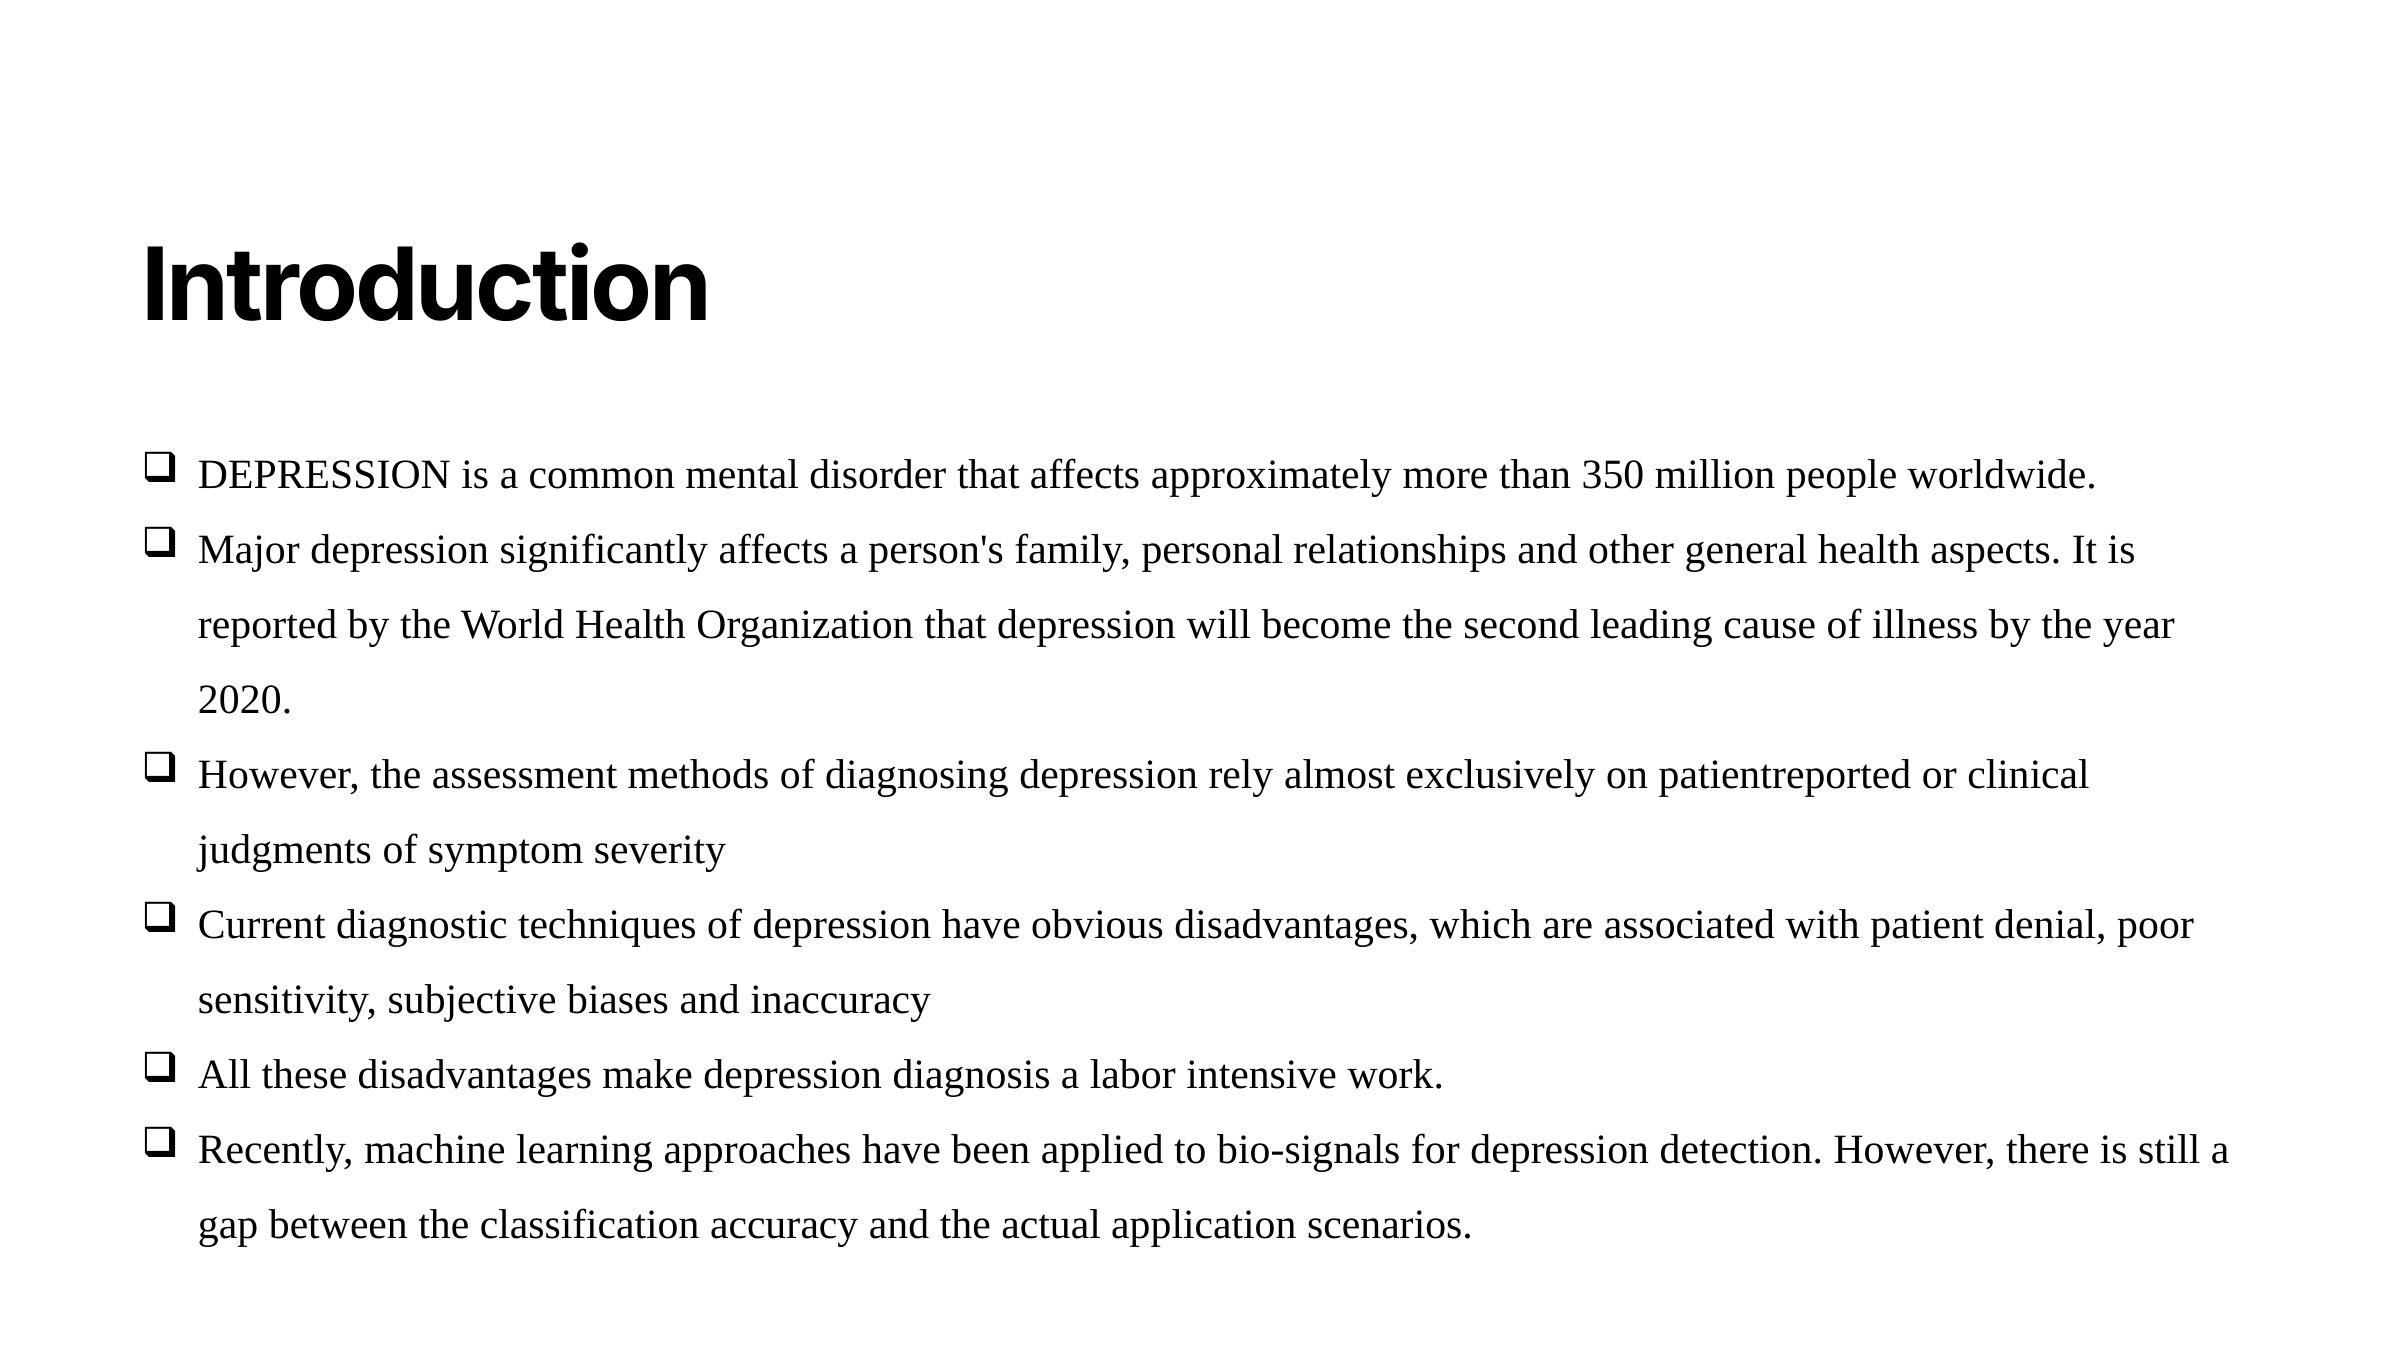

Introduction
DEPRESSION is a common mental disorder that affects approximately more than 350 million people worldwide.
Major depression significantly affects a person's family, personal relationships and other general health aspects. It is reported by the World Health Organization that depression will become the second leading cause of illness by the year 2020.
However, the assessment methods of diagnosing depression rely almost exclusively on patientreported or clinical judgments of symptom severity
Current diagnostic techniques of depression have obvious disadvantages, which are associated with patient denial, poor sensitivity, subjective biases and inaccuracy
All these disadvantages make depression diagnosis a labor intensive work.
Recently, machine learning approaches have been applied to bio-signals for depression detection. However, there is still a gap between the classification accuracy and the actual application scenarios.